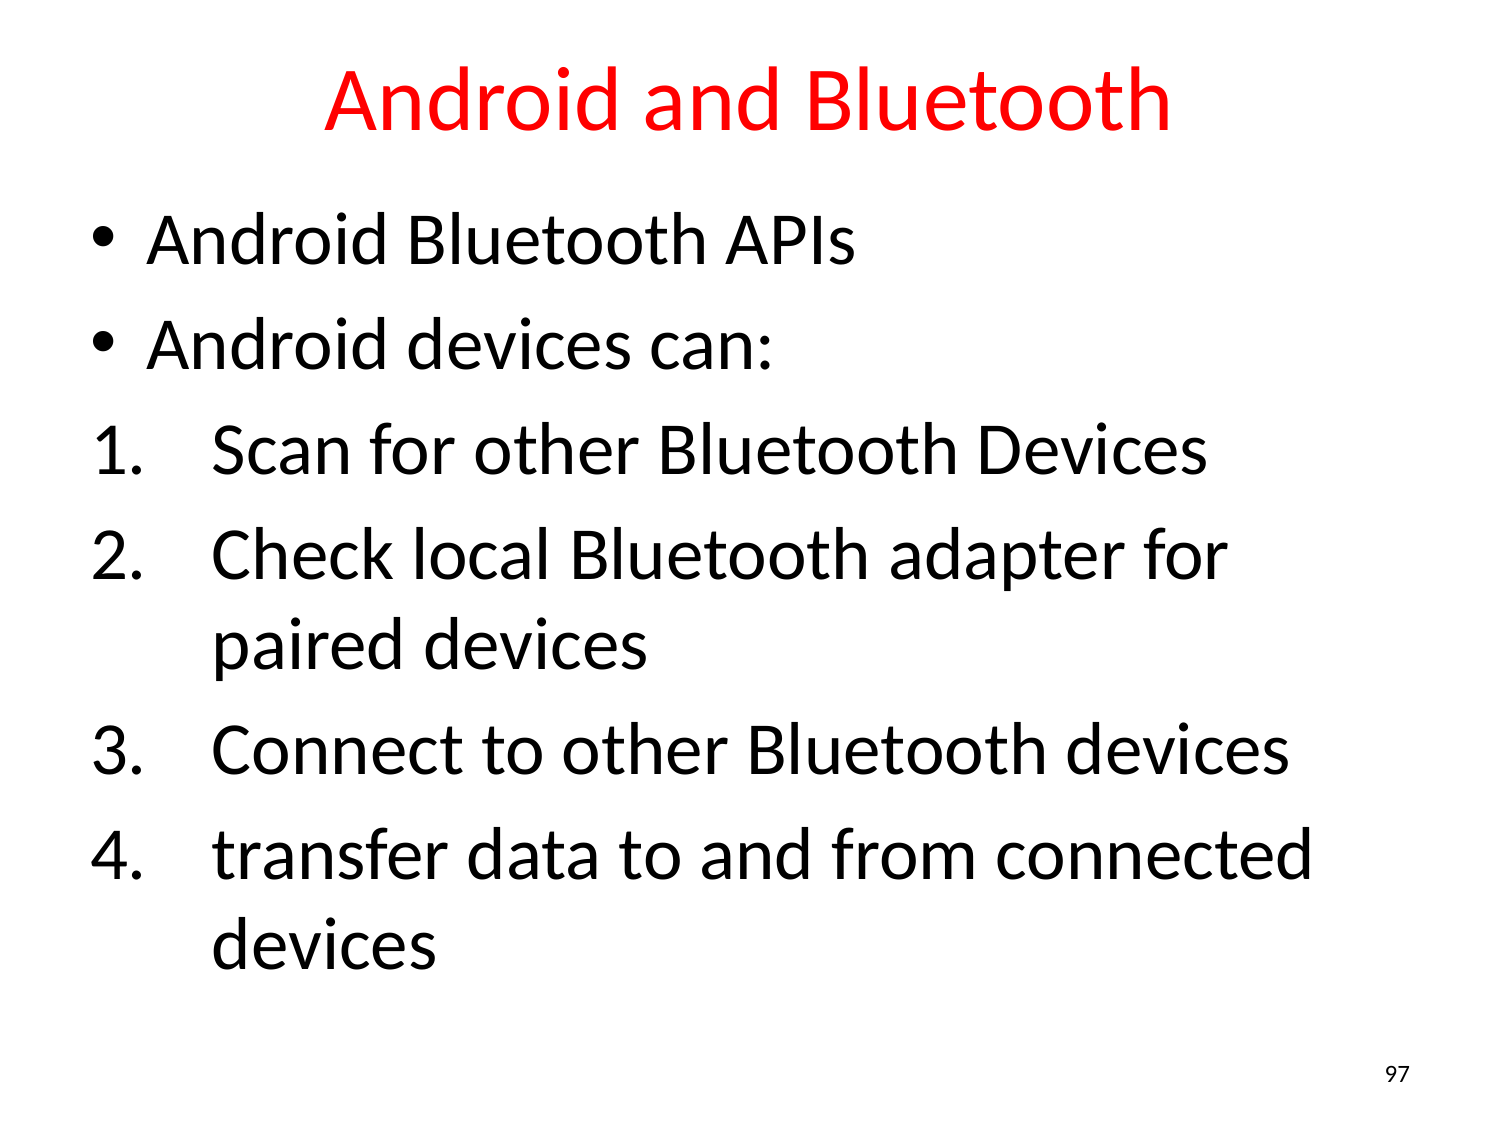

# Android and Bluetooth
Android Bluetooth APIs
Android devices can:
Scan for other Bluetooth Devices
Check local Bluetooth adapter for paired devices
Connect to other Bluetooth devices
transfer data to and from connected devices
97